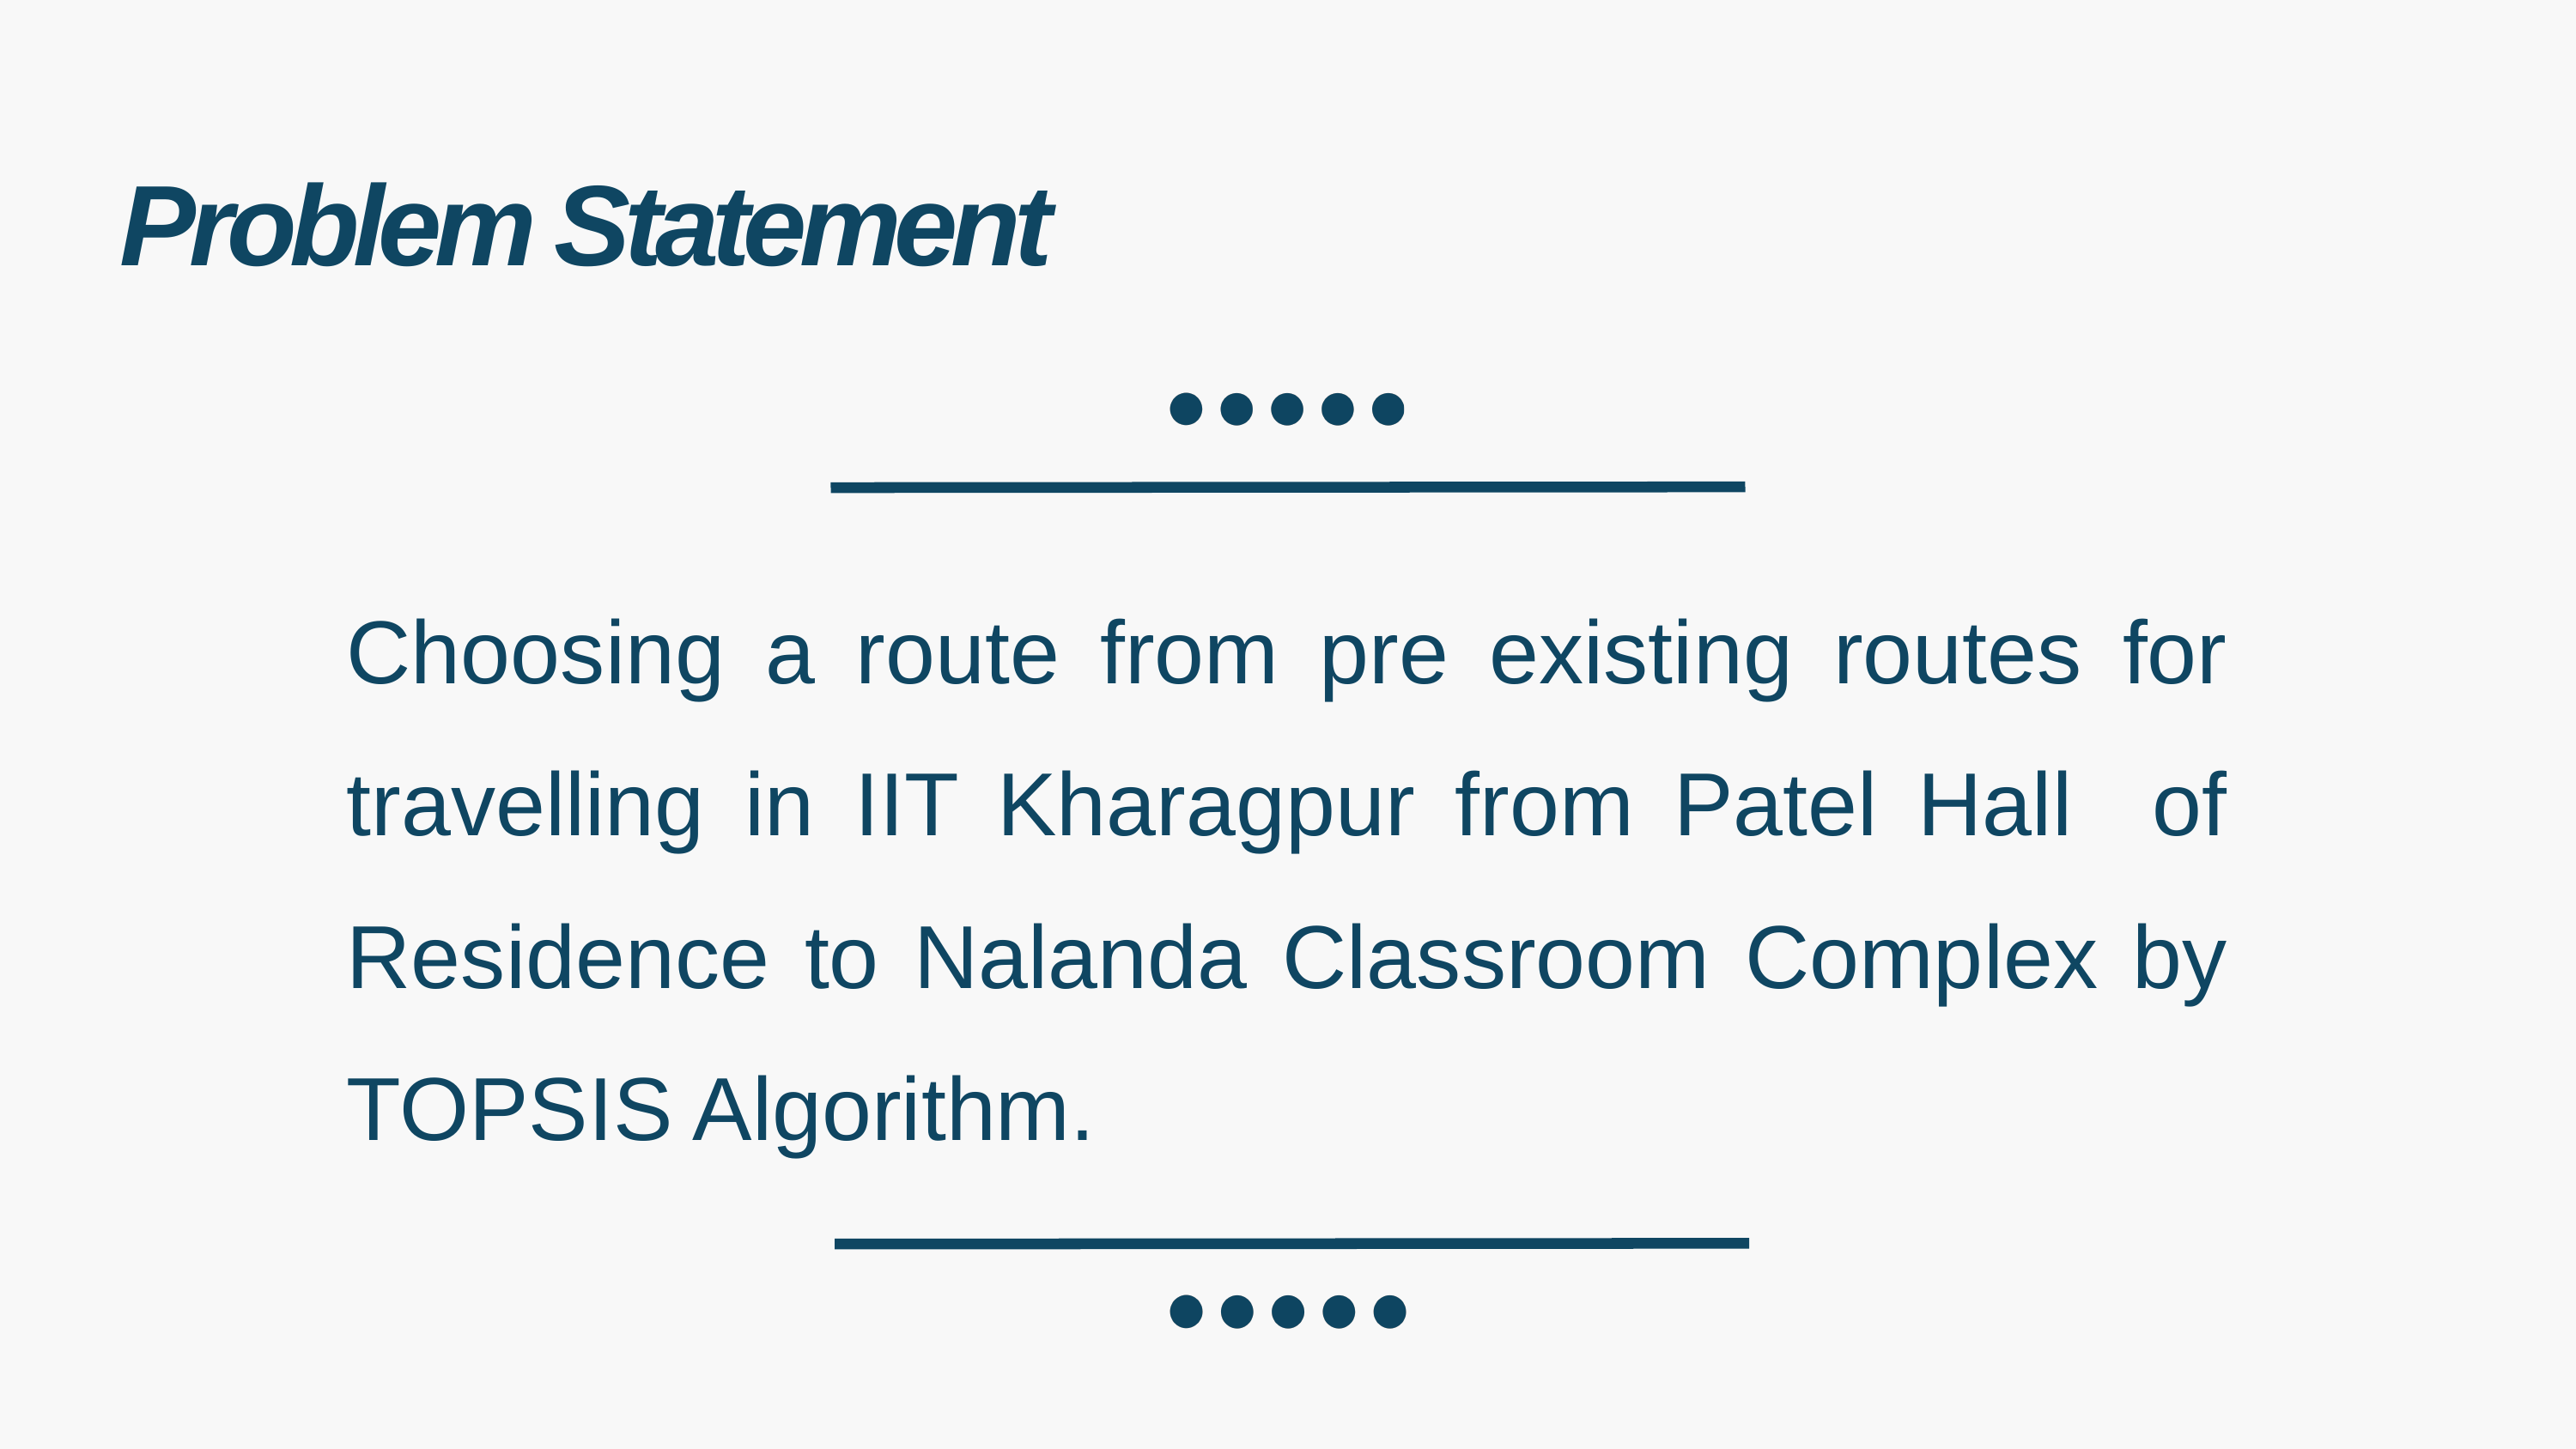

Problem Statement

Choosing a route from pre existing routes for travelling in IIT Kharagpur from Patel Hall  of Residence to Nalanda Classroom Complex by TOPSIS Algorithm.